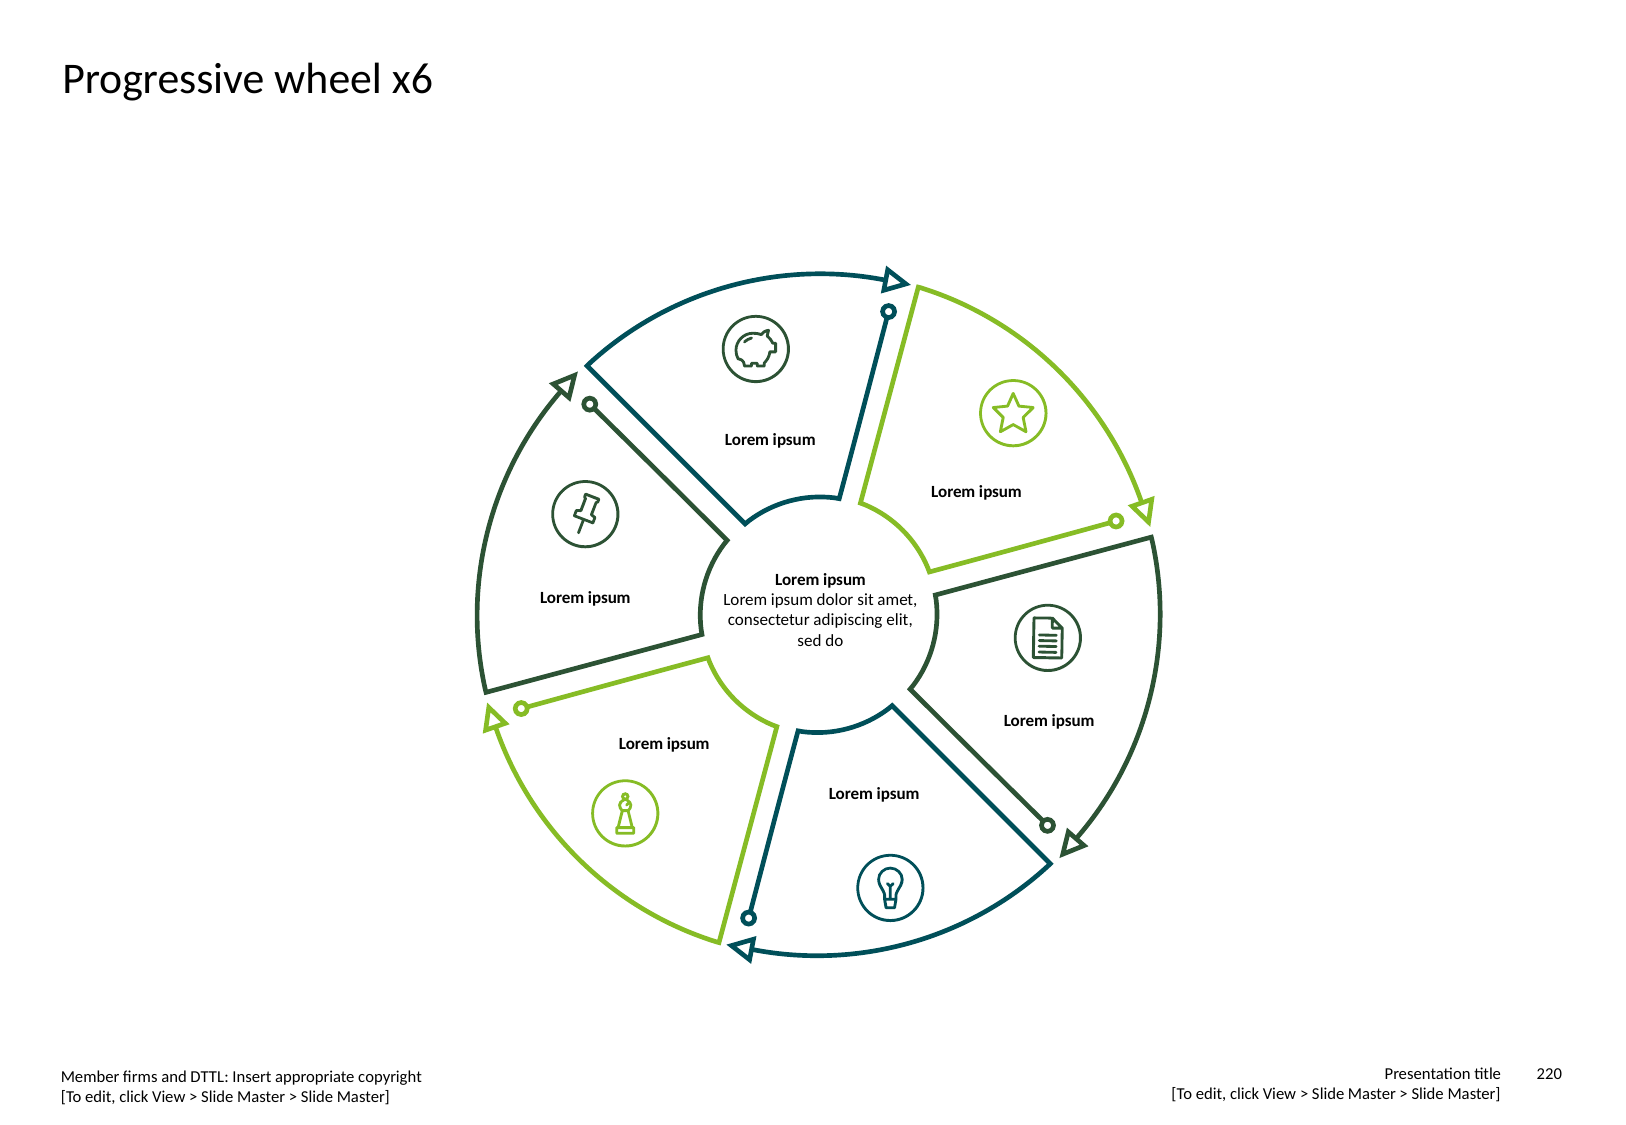

# Progressive wheel x6

Lorem ipsum
Lorem ipsum

Lorem ipsum
Lorem ipsum dolor sit amet, consectetur adipiscing elit, sed do

Lorem ipsum

Lorem ipsum
Lorem ipsum
Lorem ipsum